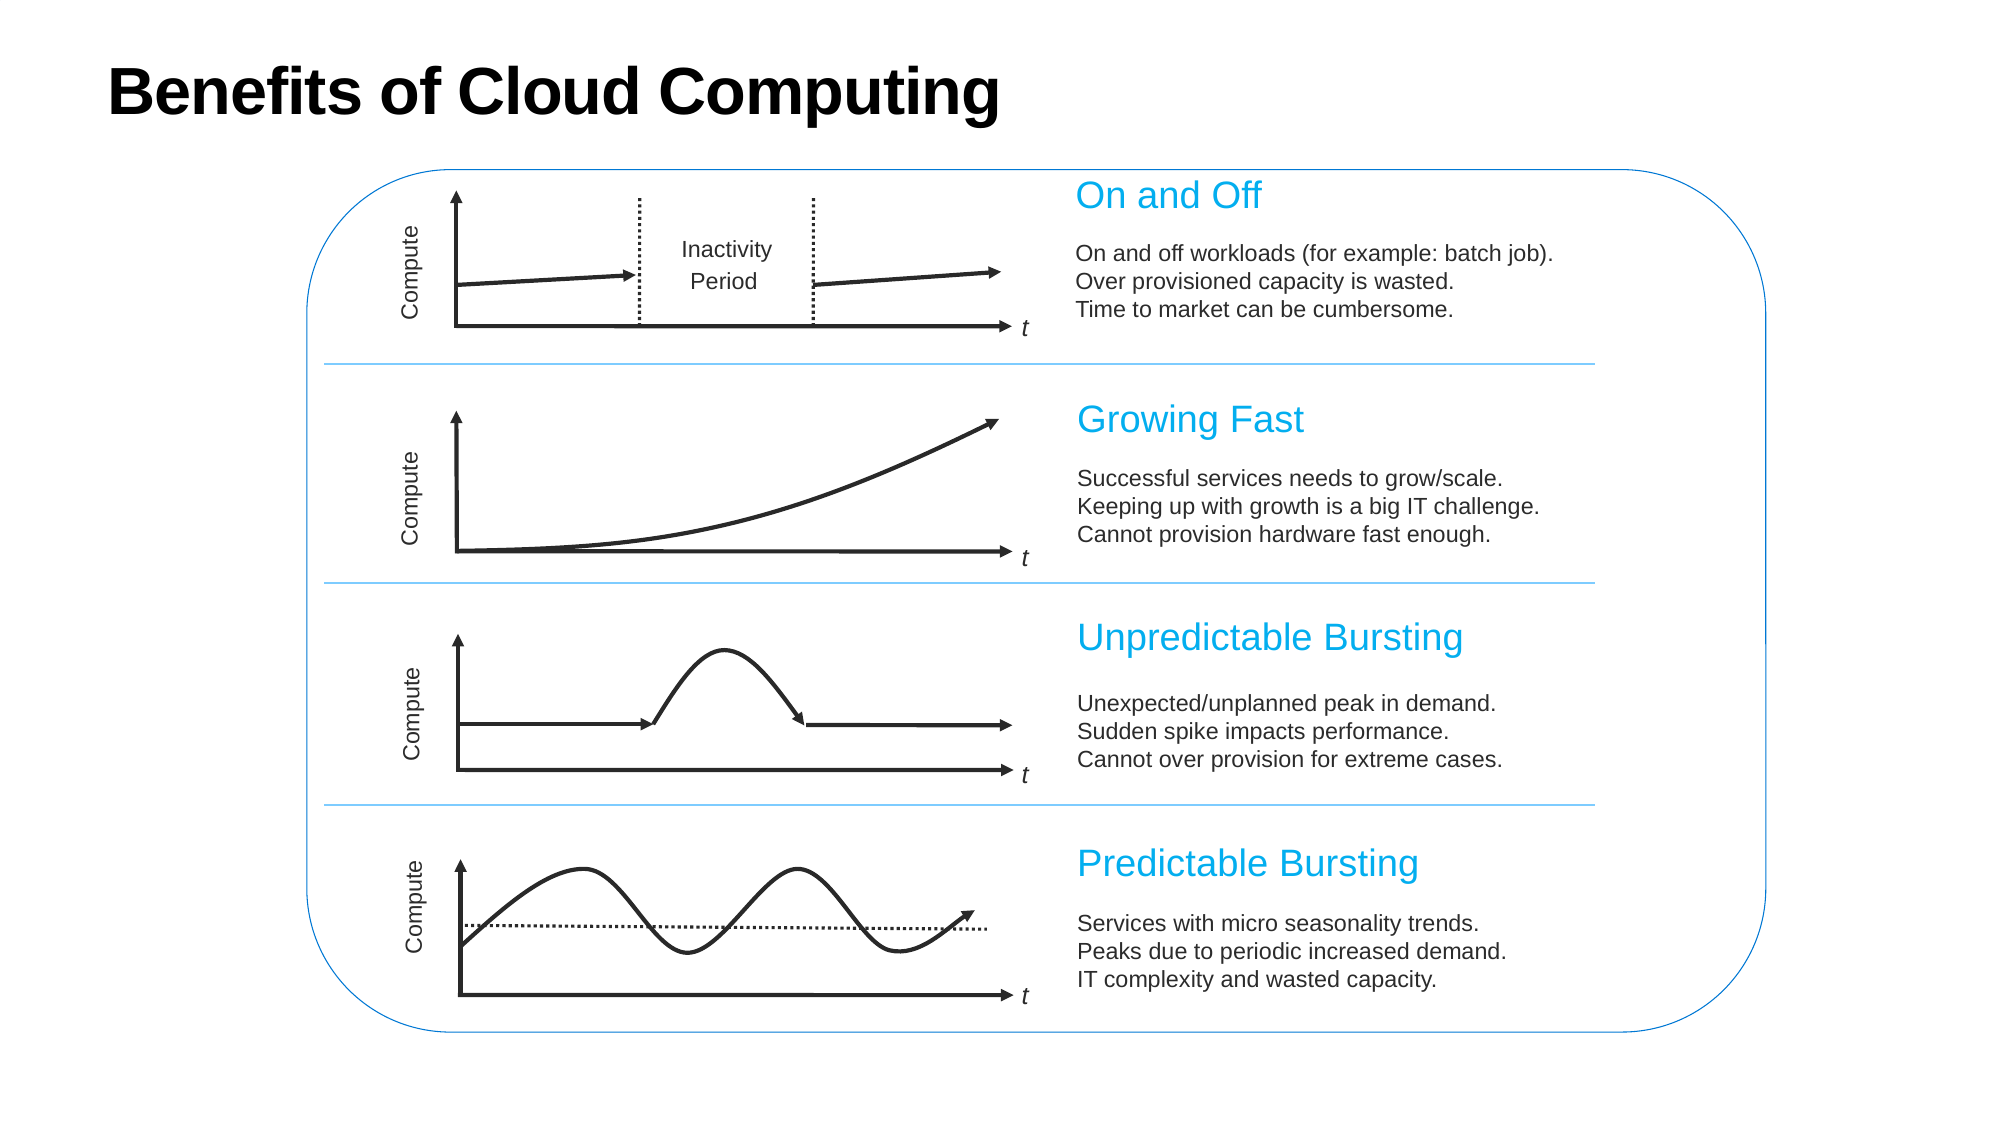

# Benefits of Cloud Computing
On and Off
On and off workloads (for example: batch job).
Over provisioned capacity is wasted.
Time to market can be cumbersome.

Inactivity
Period
Compute
t
Growing Fast
Successful services needs to grow/scale.
Keeping up with growth is a big IT challenge.
Cannot provision hardware fast enough.

Compute
t
Unpredictable Bursting
Unexpected/unplanned peak in demand.
Sudden spike impacts performance.
Cannot over provision for extreme cases.

Compute
t
Predictable Bursting
Services with micro seasonality trends.
Peaks due to periodic increased demand.
IT complexity and wasted capacity.

Compute
t